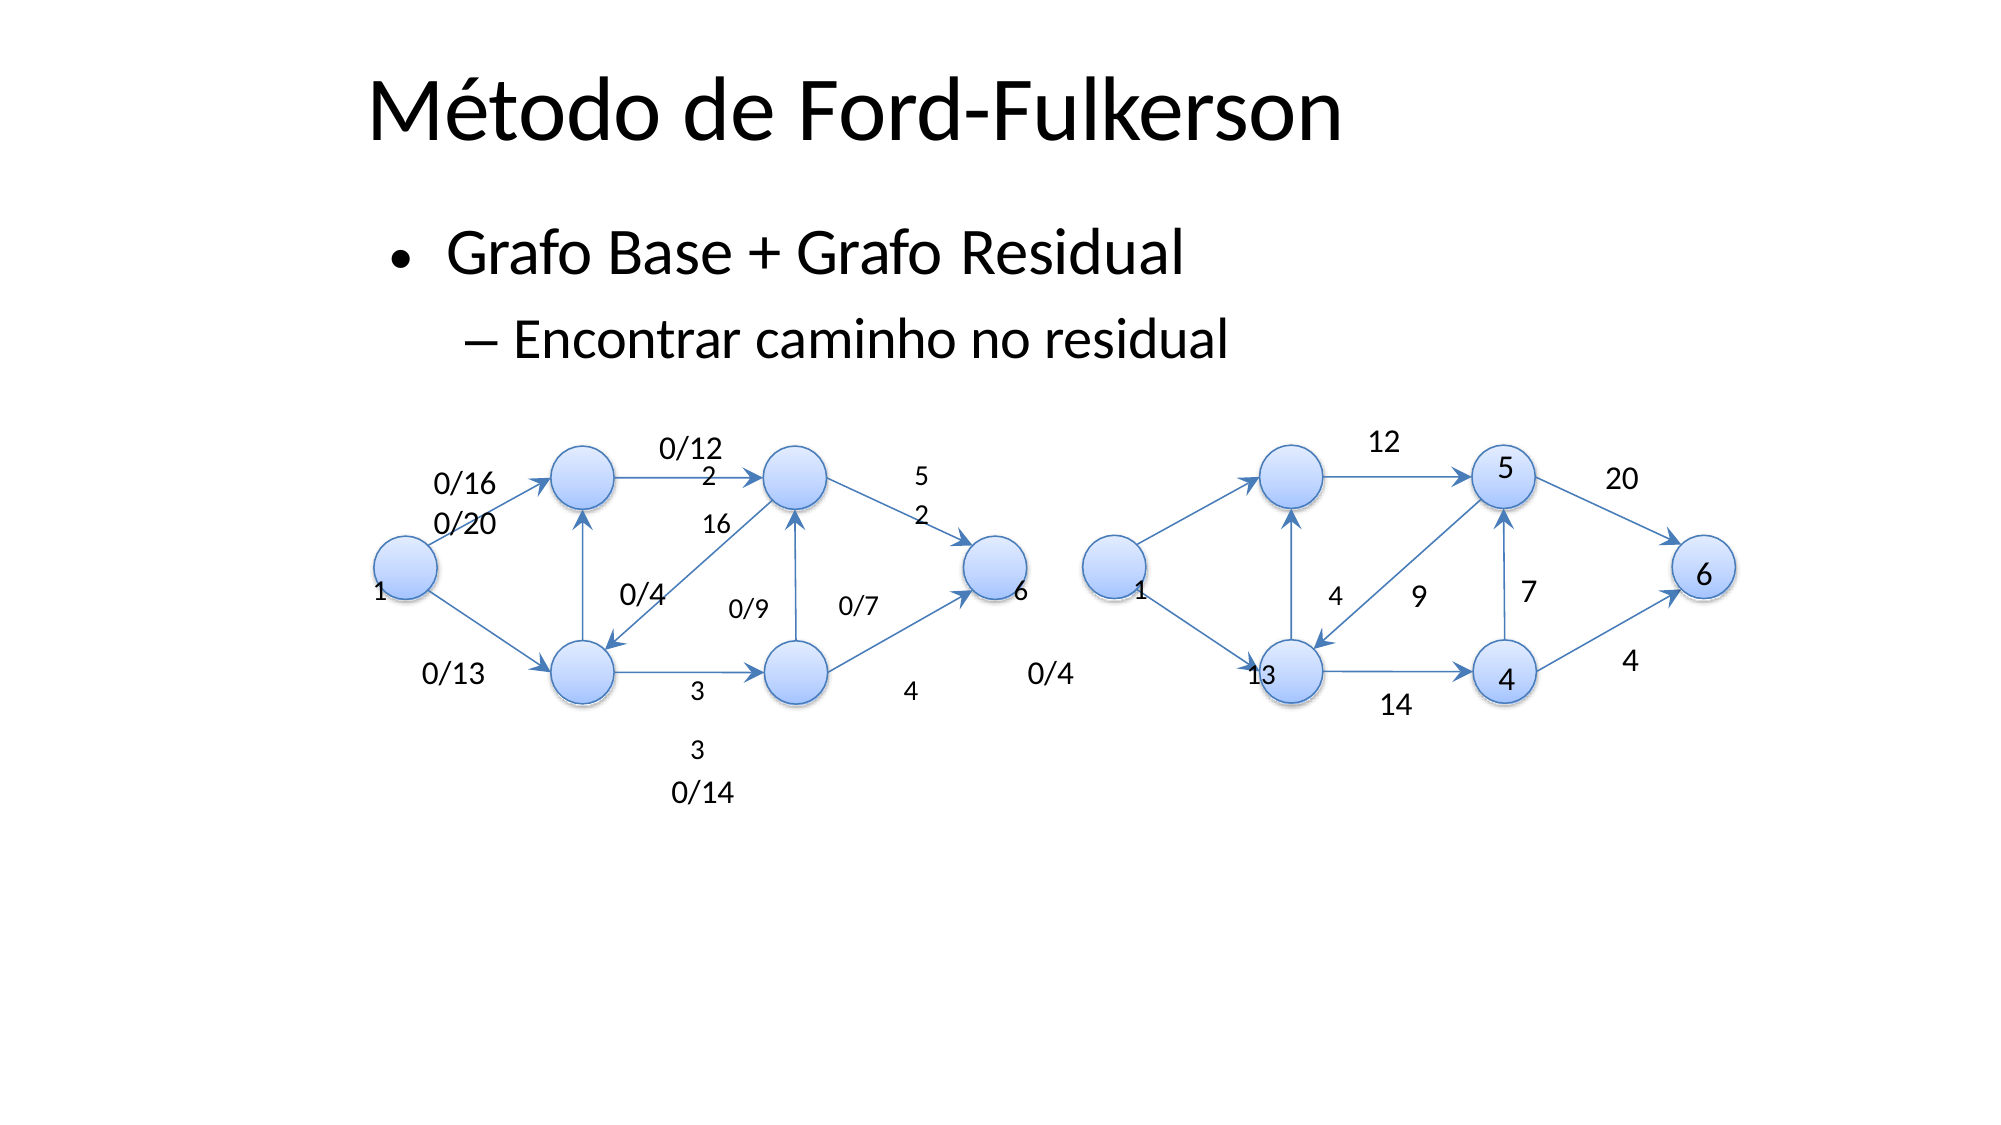

|  | Método de Ford-Fulkerson |  |  |  |  |  |
| --- | --- | --- | --- | --- | --- | --- |
|  | Grafo Base + Grafo Residual – Encontrar caminho no residual |  |  |  |  |  |
|  | 0/12 0/16 2 5 0/20 16 2 | 12 | 5 |  | 20 |  |
|  | 1 0/4 0/9 0/7 6 1 4 | 9 |  | 7 |  | 6 |
|  | 0/13 3 4 0/4 13 3 0/14 | 14 | 4 |  | 4 |  |